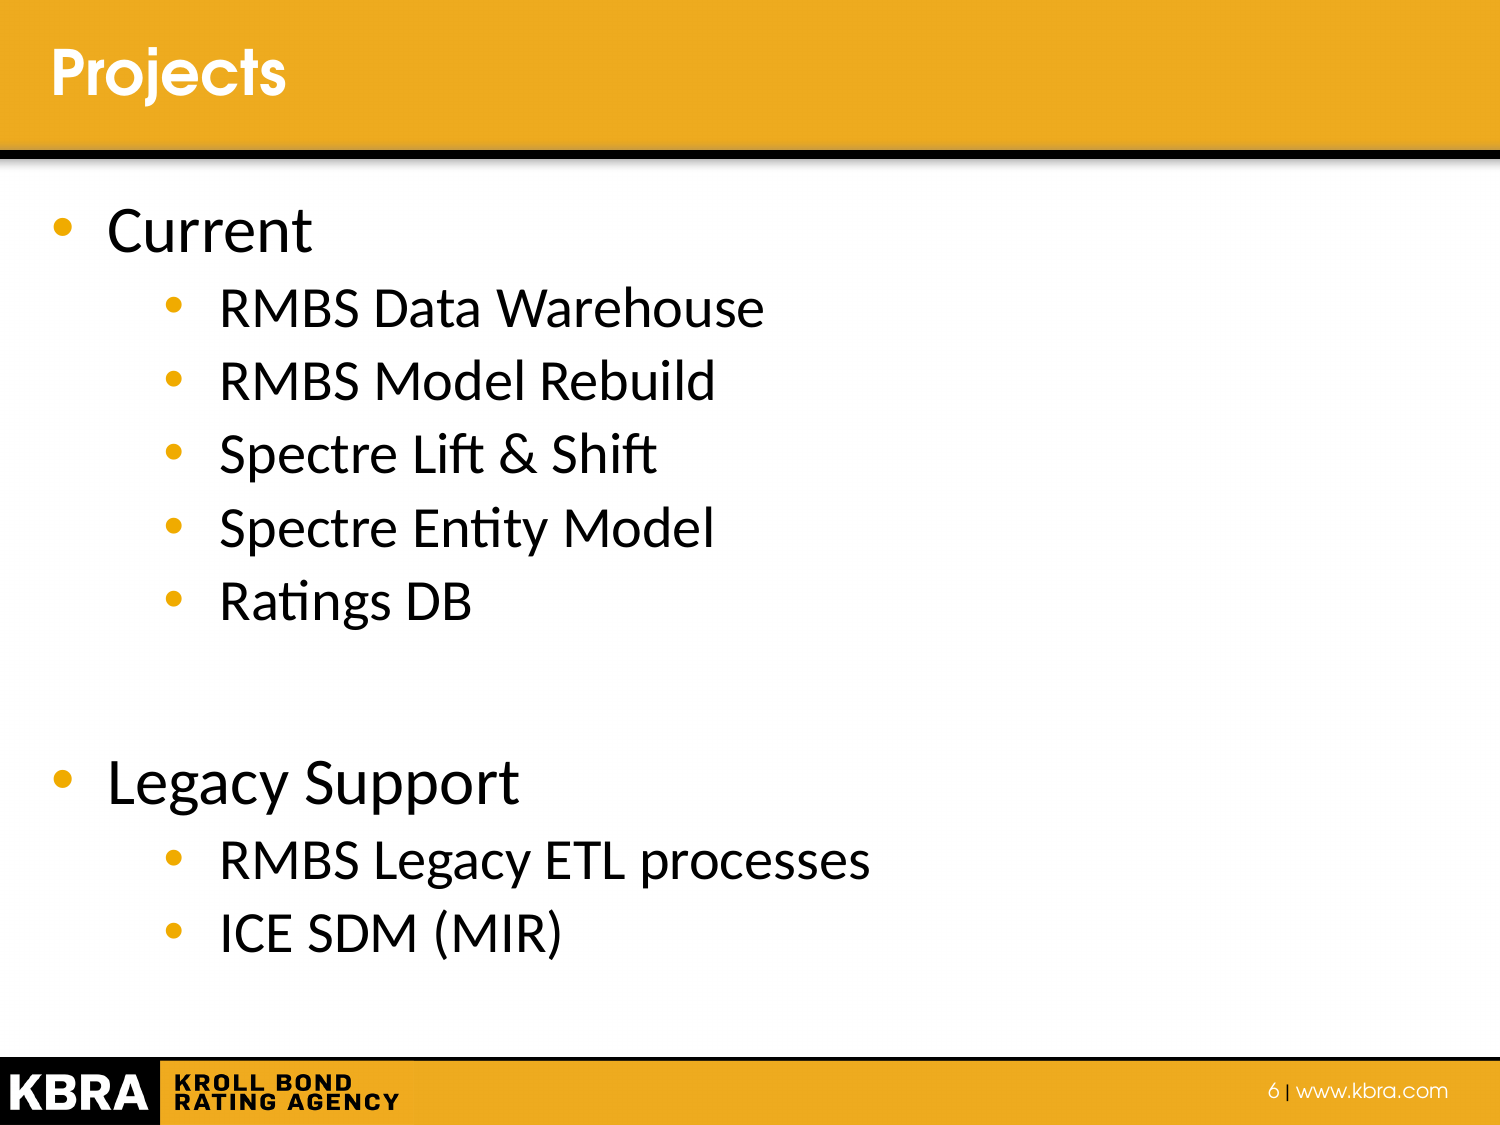

# Projects
Current
RMBS Data Warehouse
RMBS Model Rebuild
Spectre Lift & Shift
Spectre Entity Model
Ratings DB

Legacy Support
RMBS Legacy ETL processes
ICE SDM (MIR)